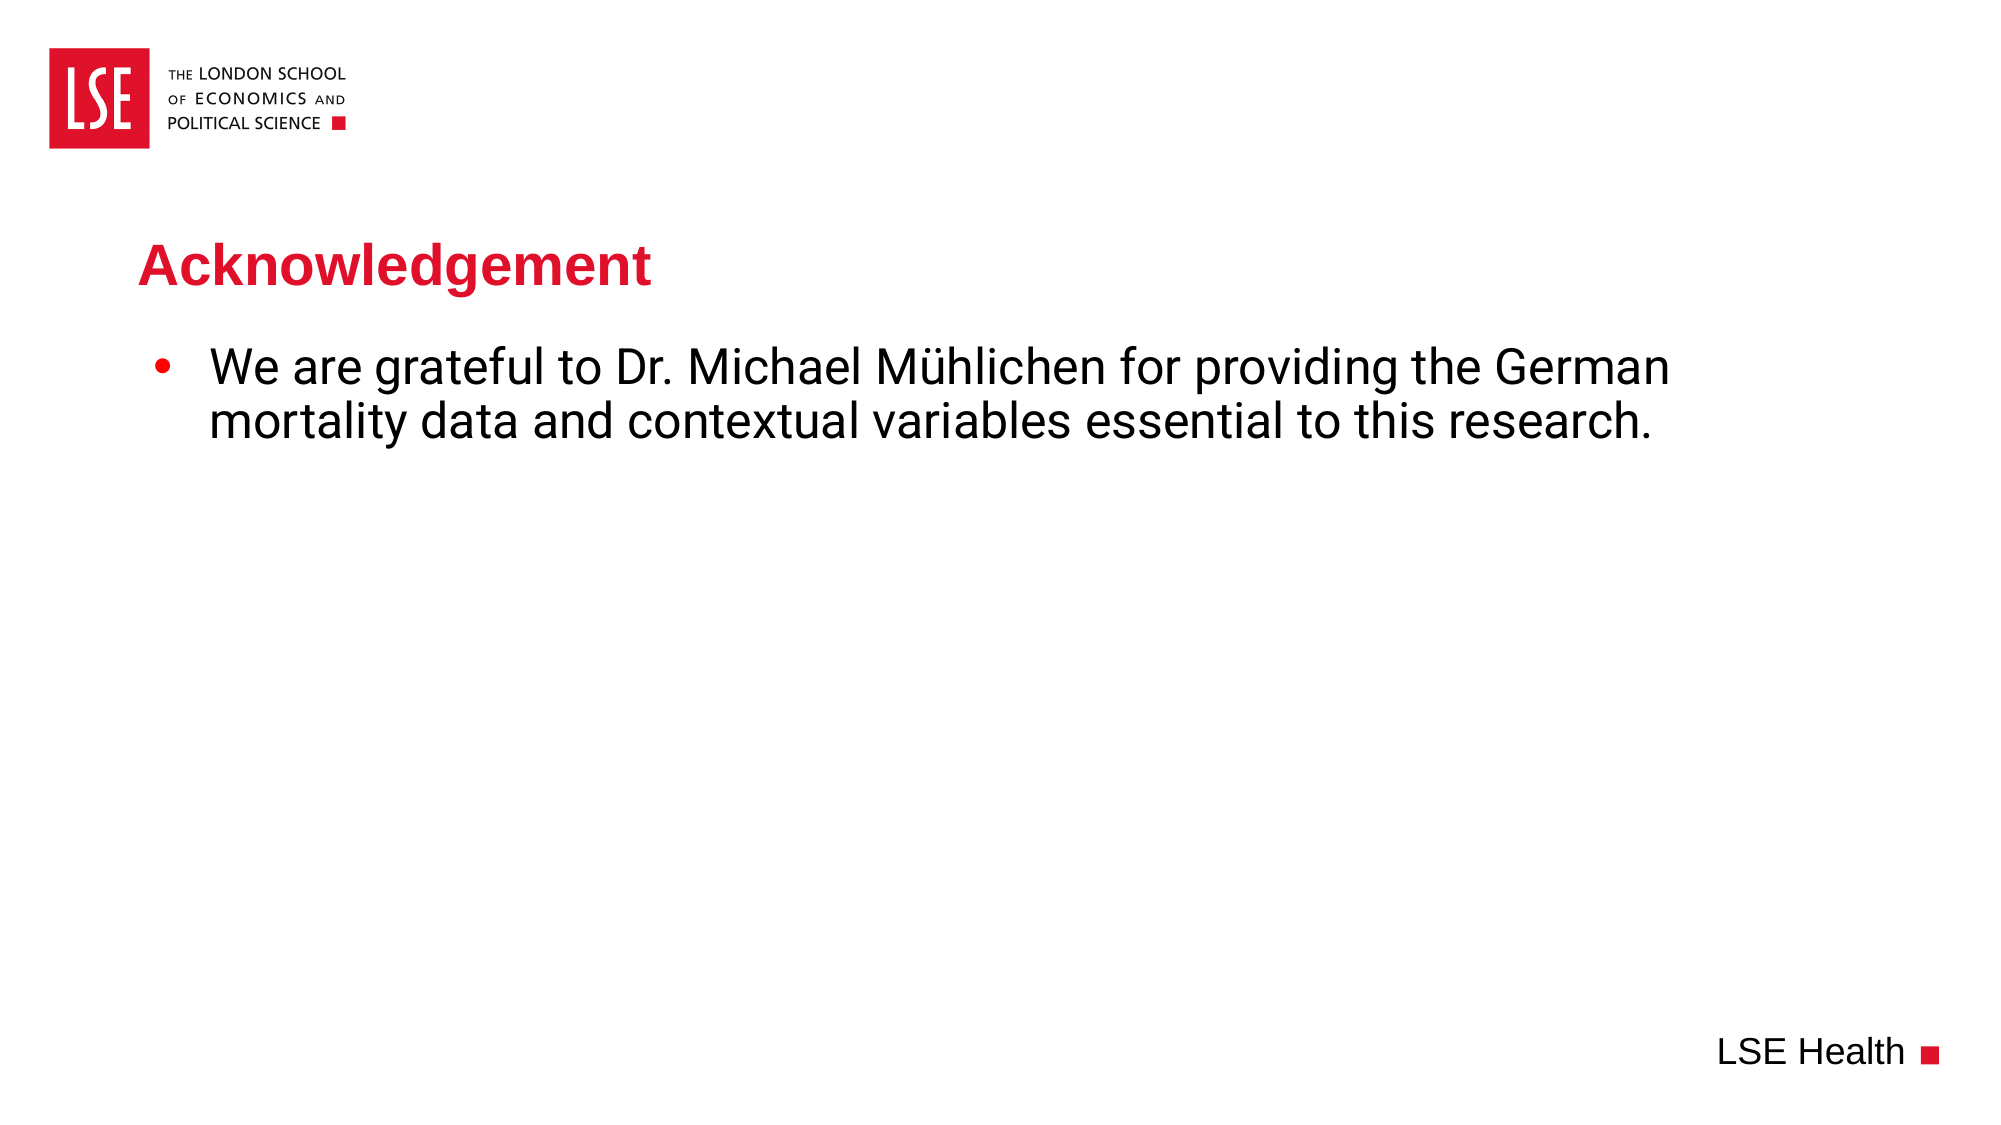

# Acknowledgement
We are grateful to Dr. Michael Mühlichen for providing the German mortality data and contextual variables essential to this research.

LSE Health